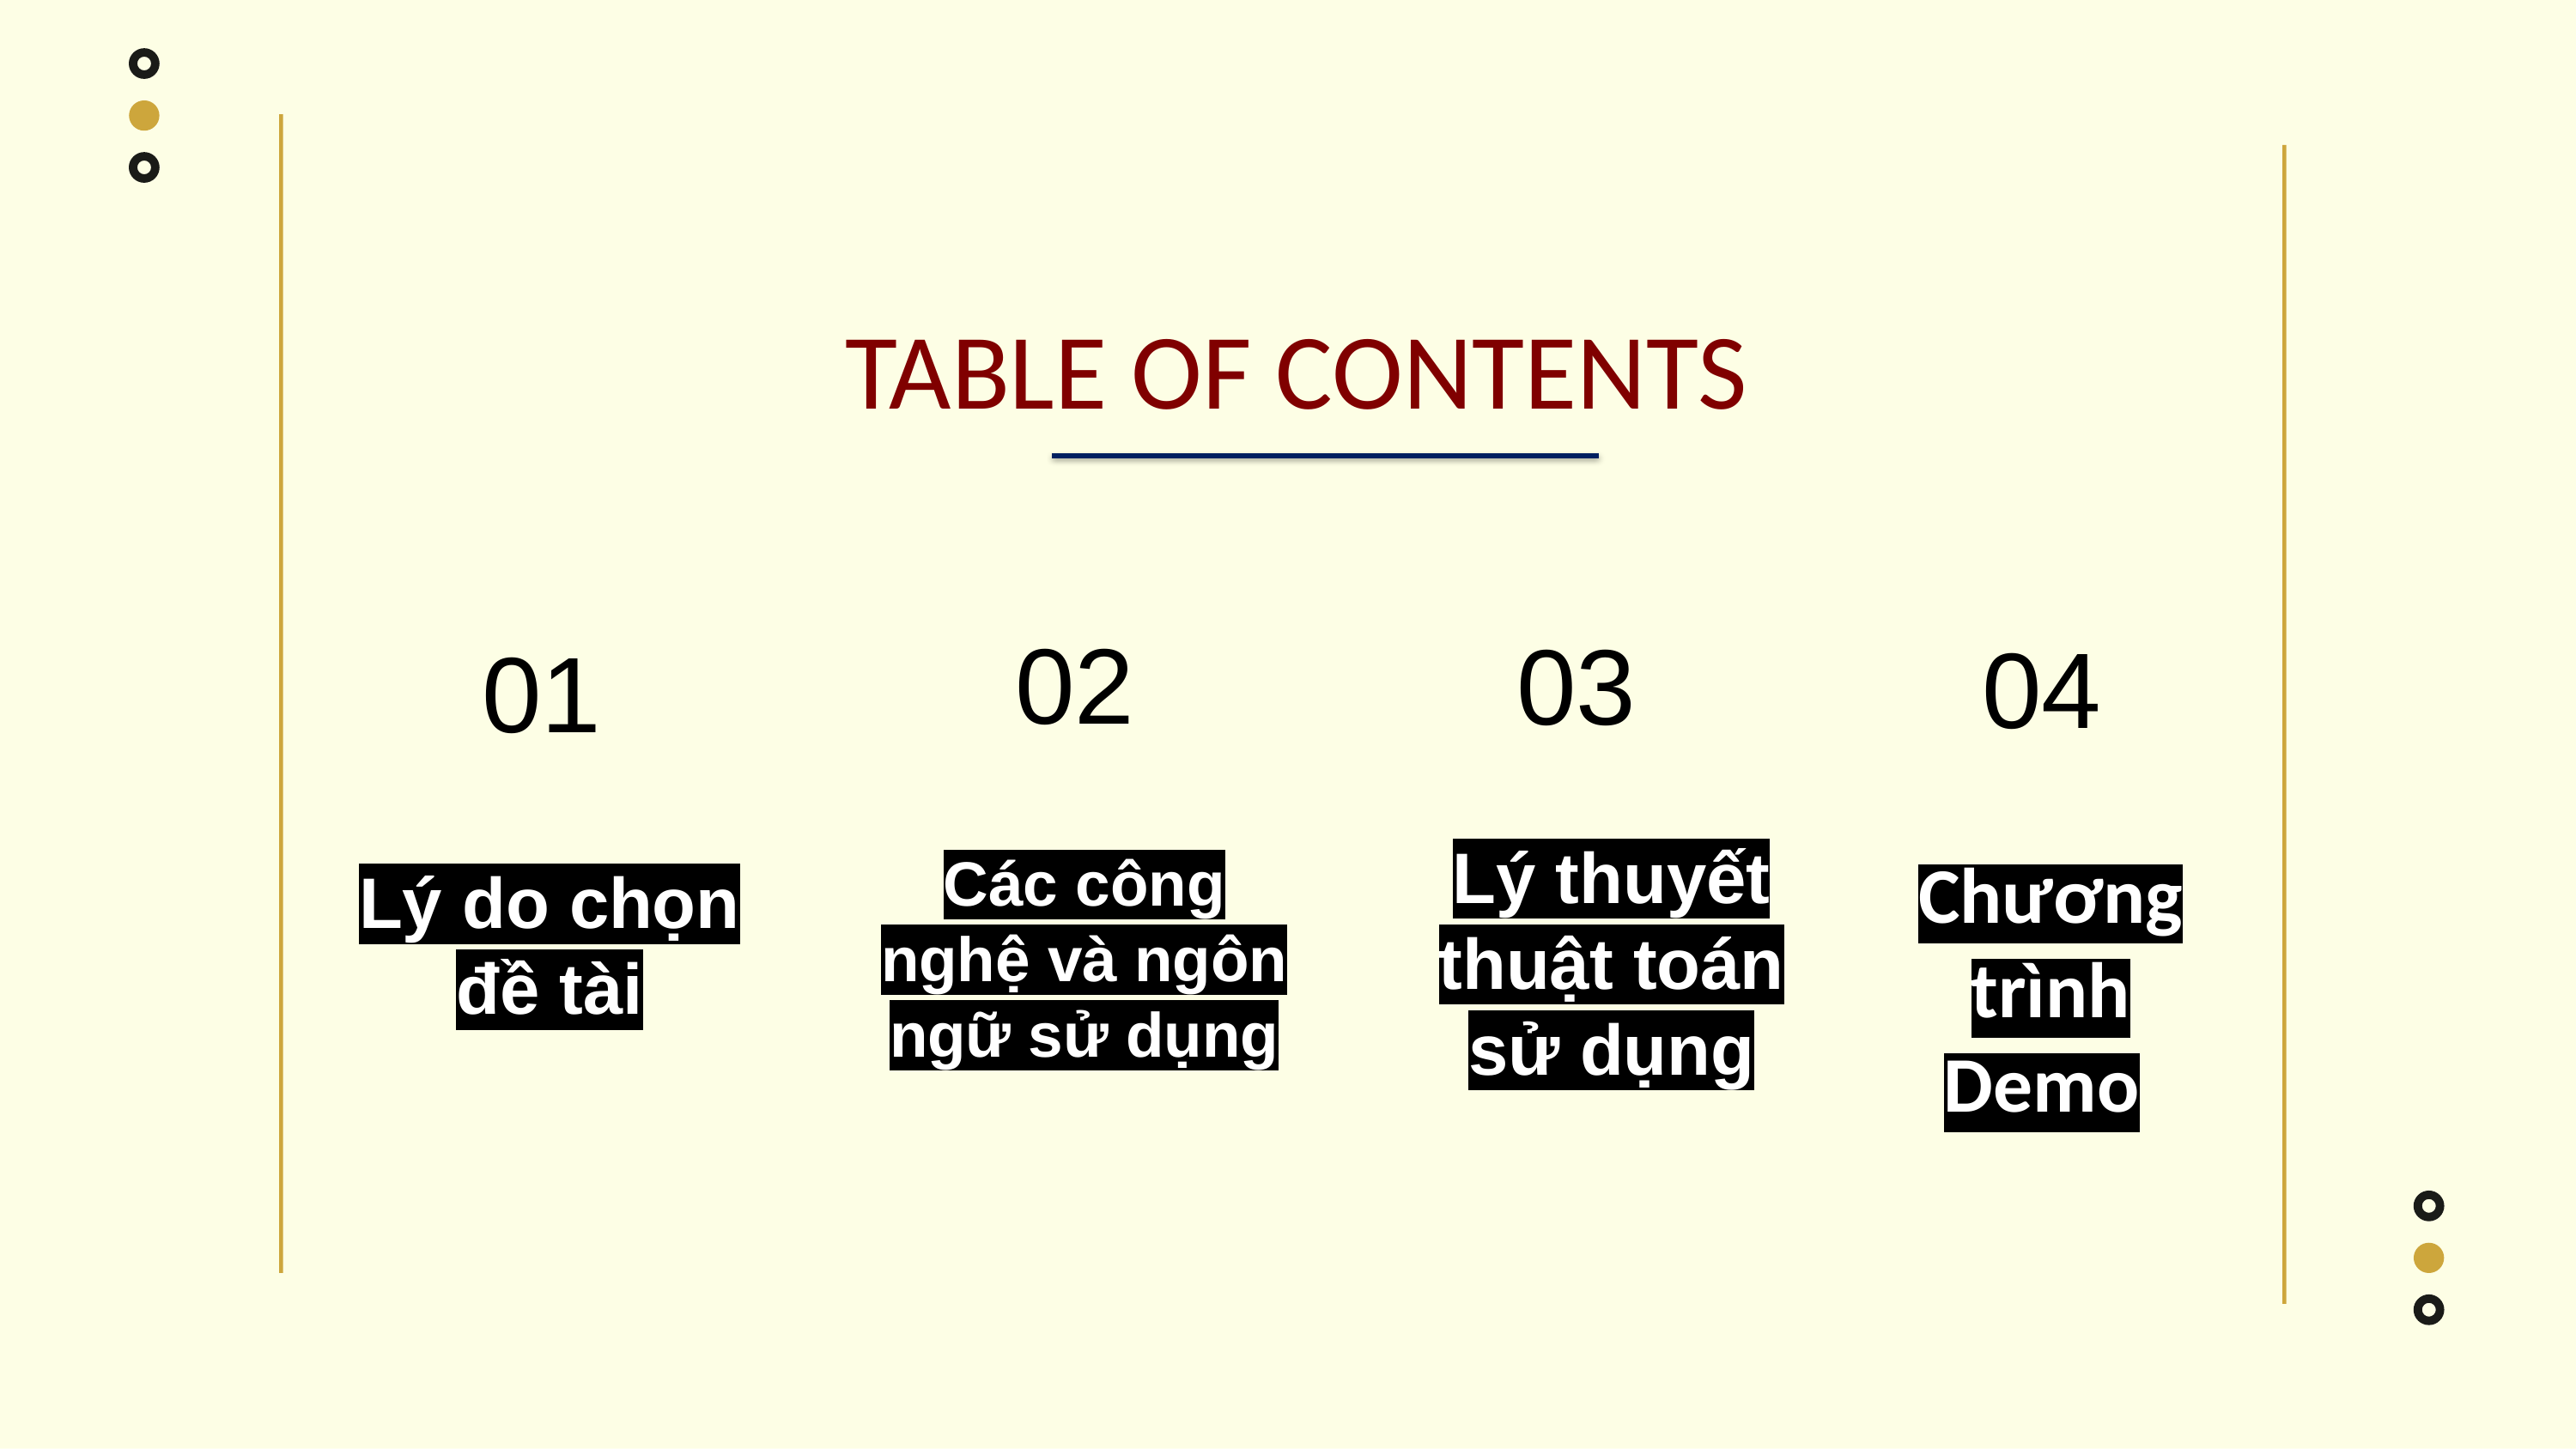

TABLE OF CONTENTS
02
03
04
01
Các công nghệ và ngôn ngữ sử dụng
Lý thuyết thuật toán sử dụng
Lý do chọn đề tài
Chương trình Demo